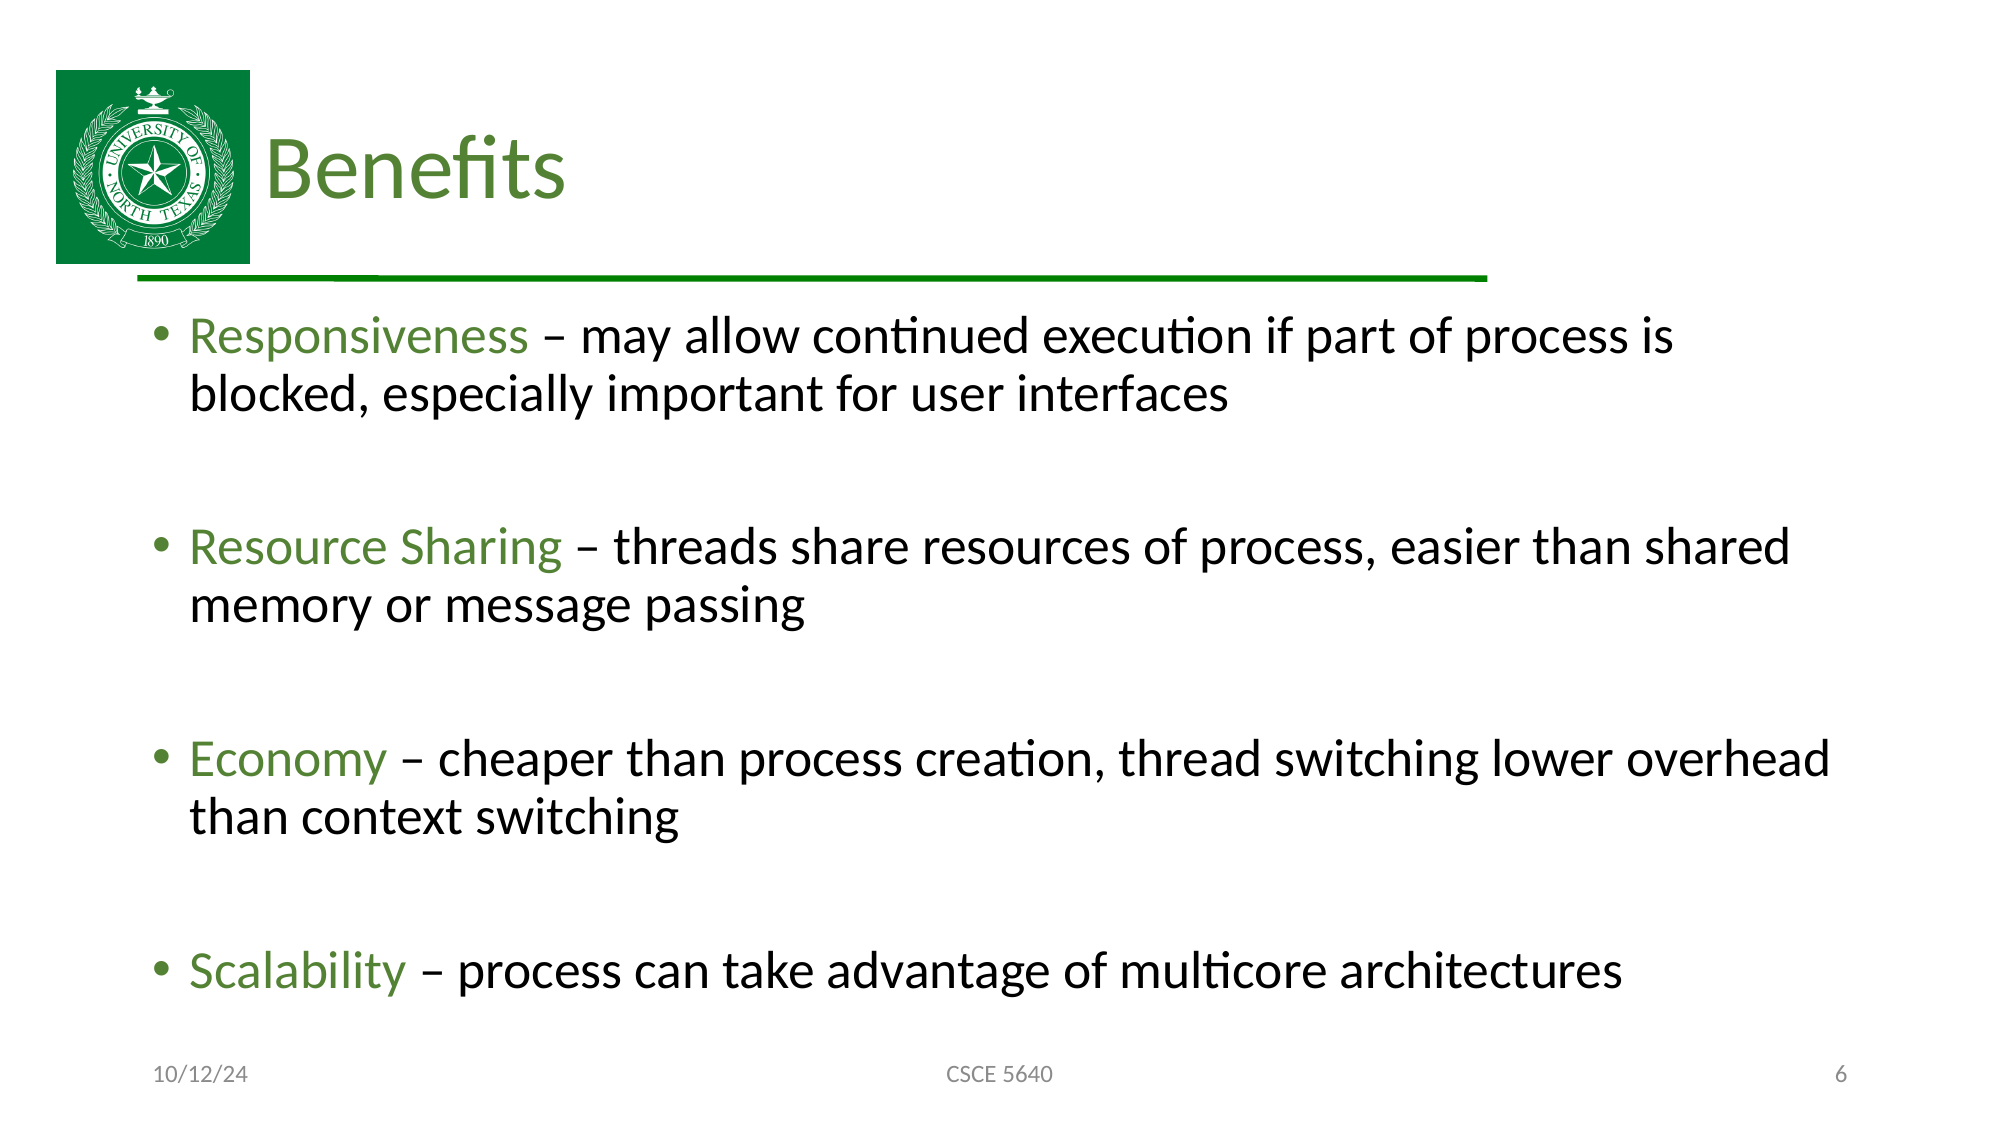

# Benefits
Responsiveness – may allow continued execution if part of process is blocked, especially important for user interfaces

Resource Sharing – threads share resources of process, easier than shared memory or message passing

Economy – cheaper than process creation, thread switching lower overhead than context switching

Scalability – process can take advantage of multicore architectures
10/12/24
CSCE 5640
6